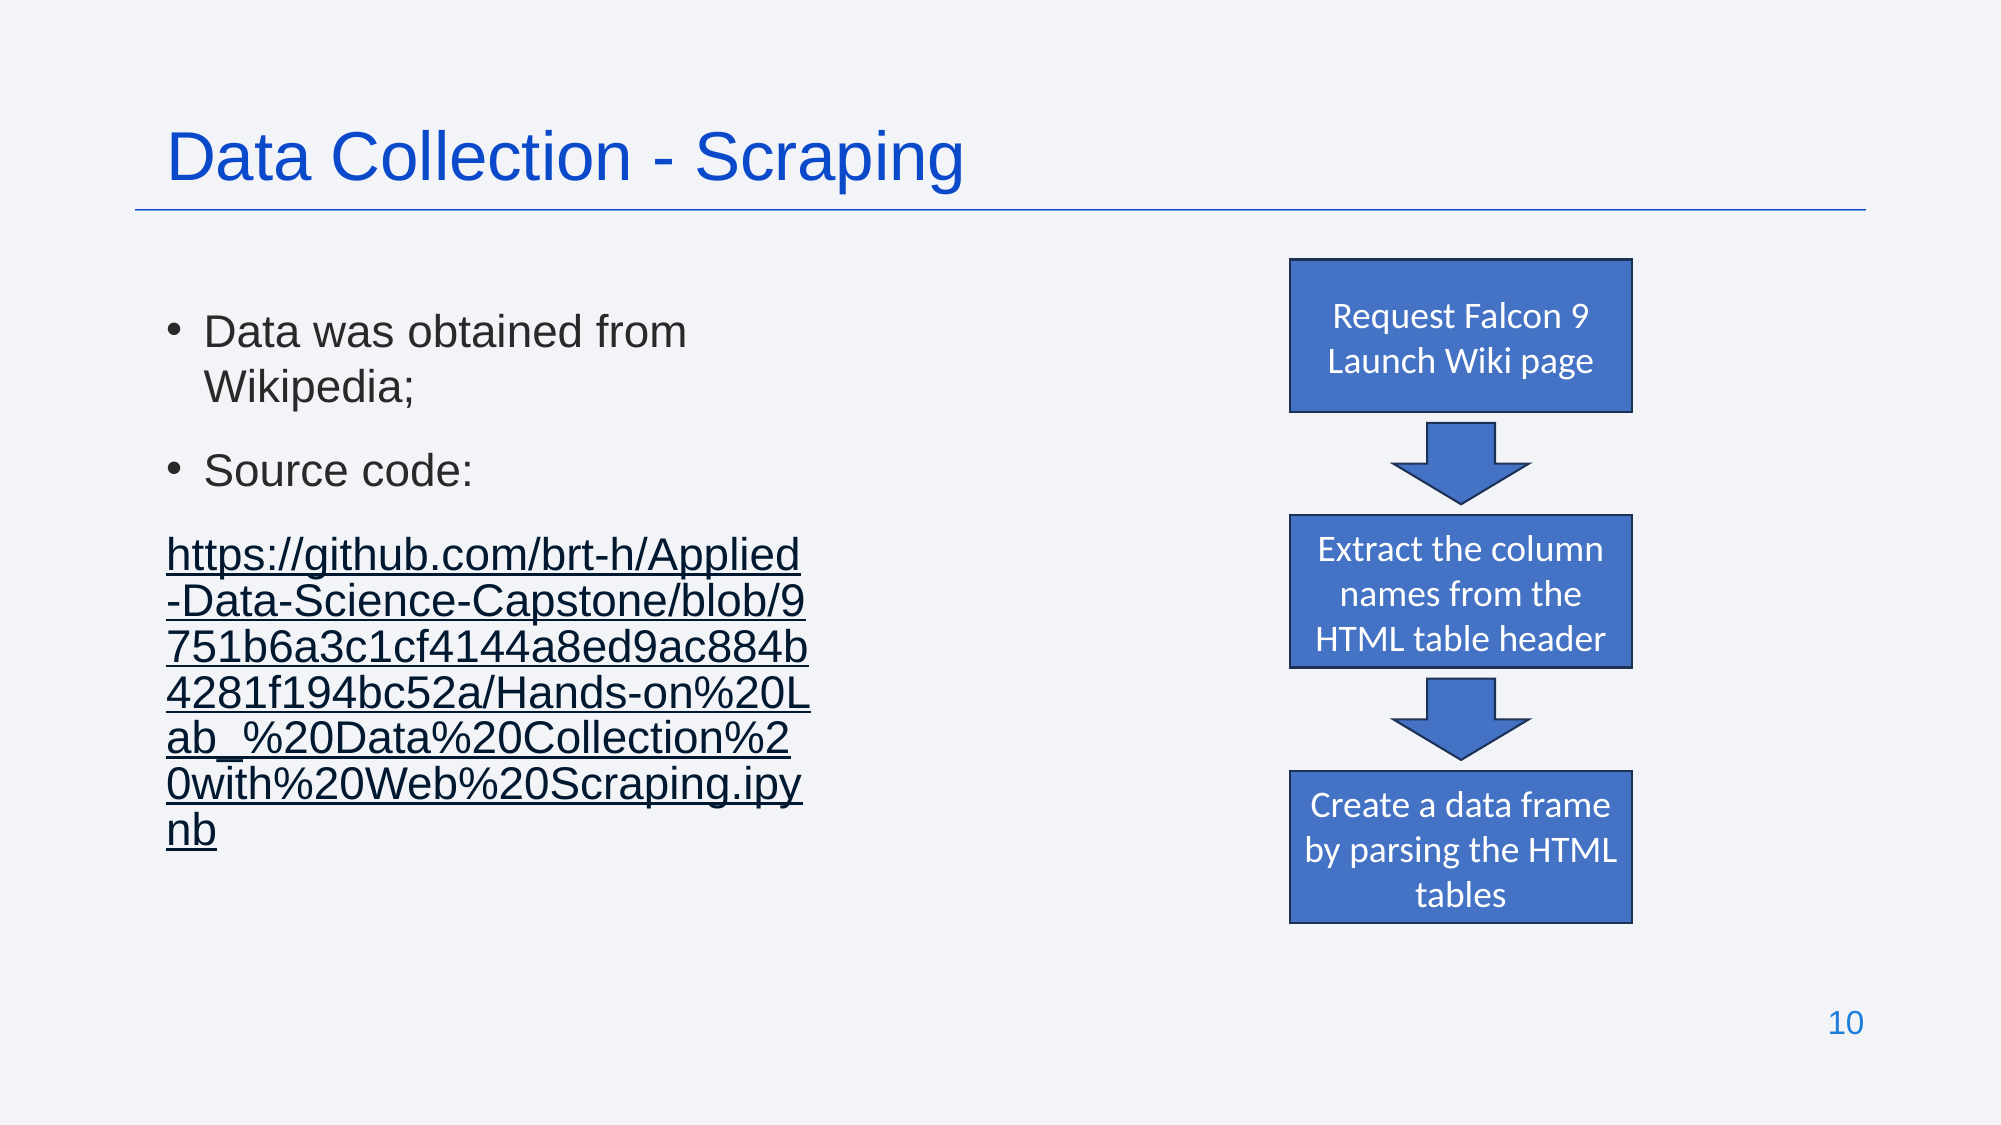

Data Collection - Scraping
Request Falcon 9 Launch Wiki page
Data was obtained from Wikipedia;
Source code:
https://github.com/brt-h/Applied-Data-Science-Capstone/blob/9751b6a3c1cf4144a8ed9ac884b4281f194bc52a/Hands-on%20Lab_%20Data%20Collection%20with%20Web%20Scraping.ipynb

Extract the column names from the HTML table header

Create a data frame by parsing the HTML tables
10